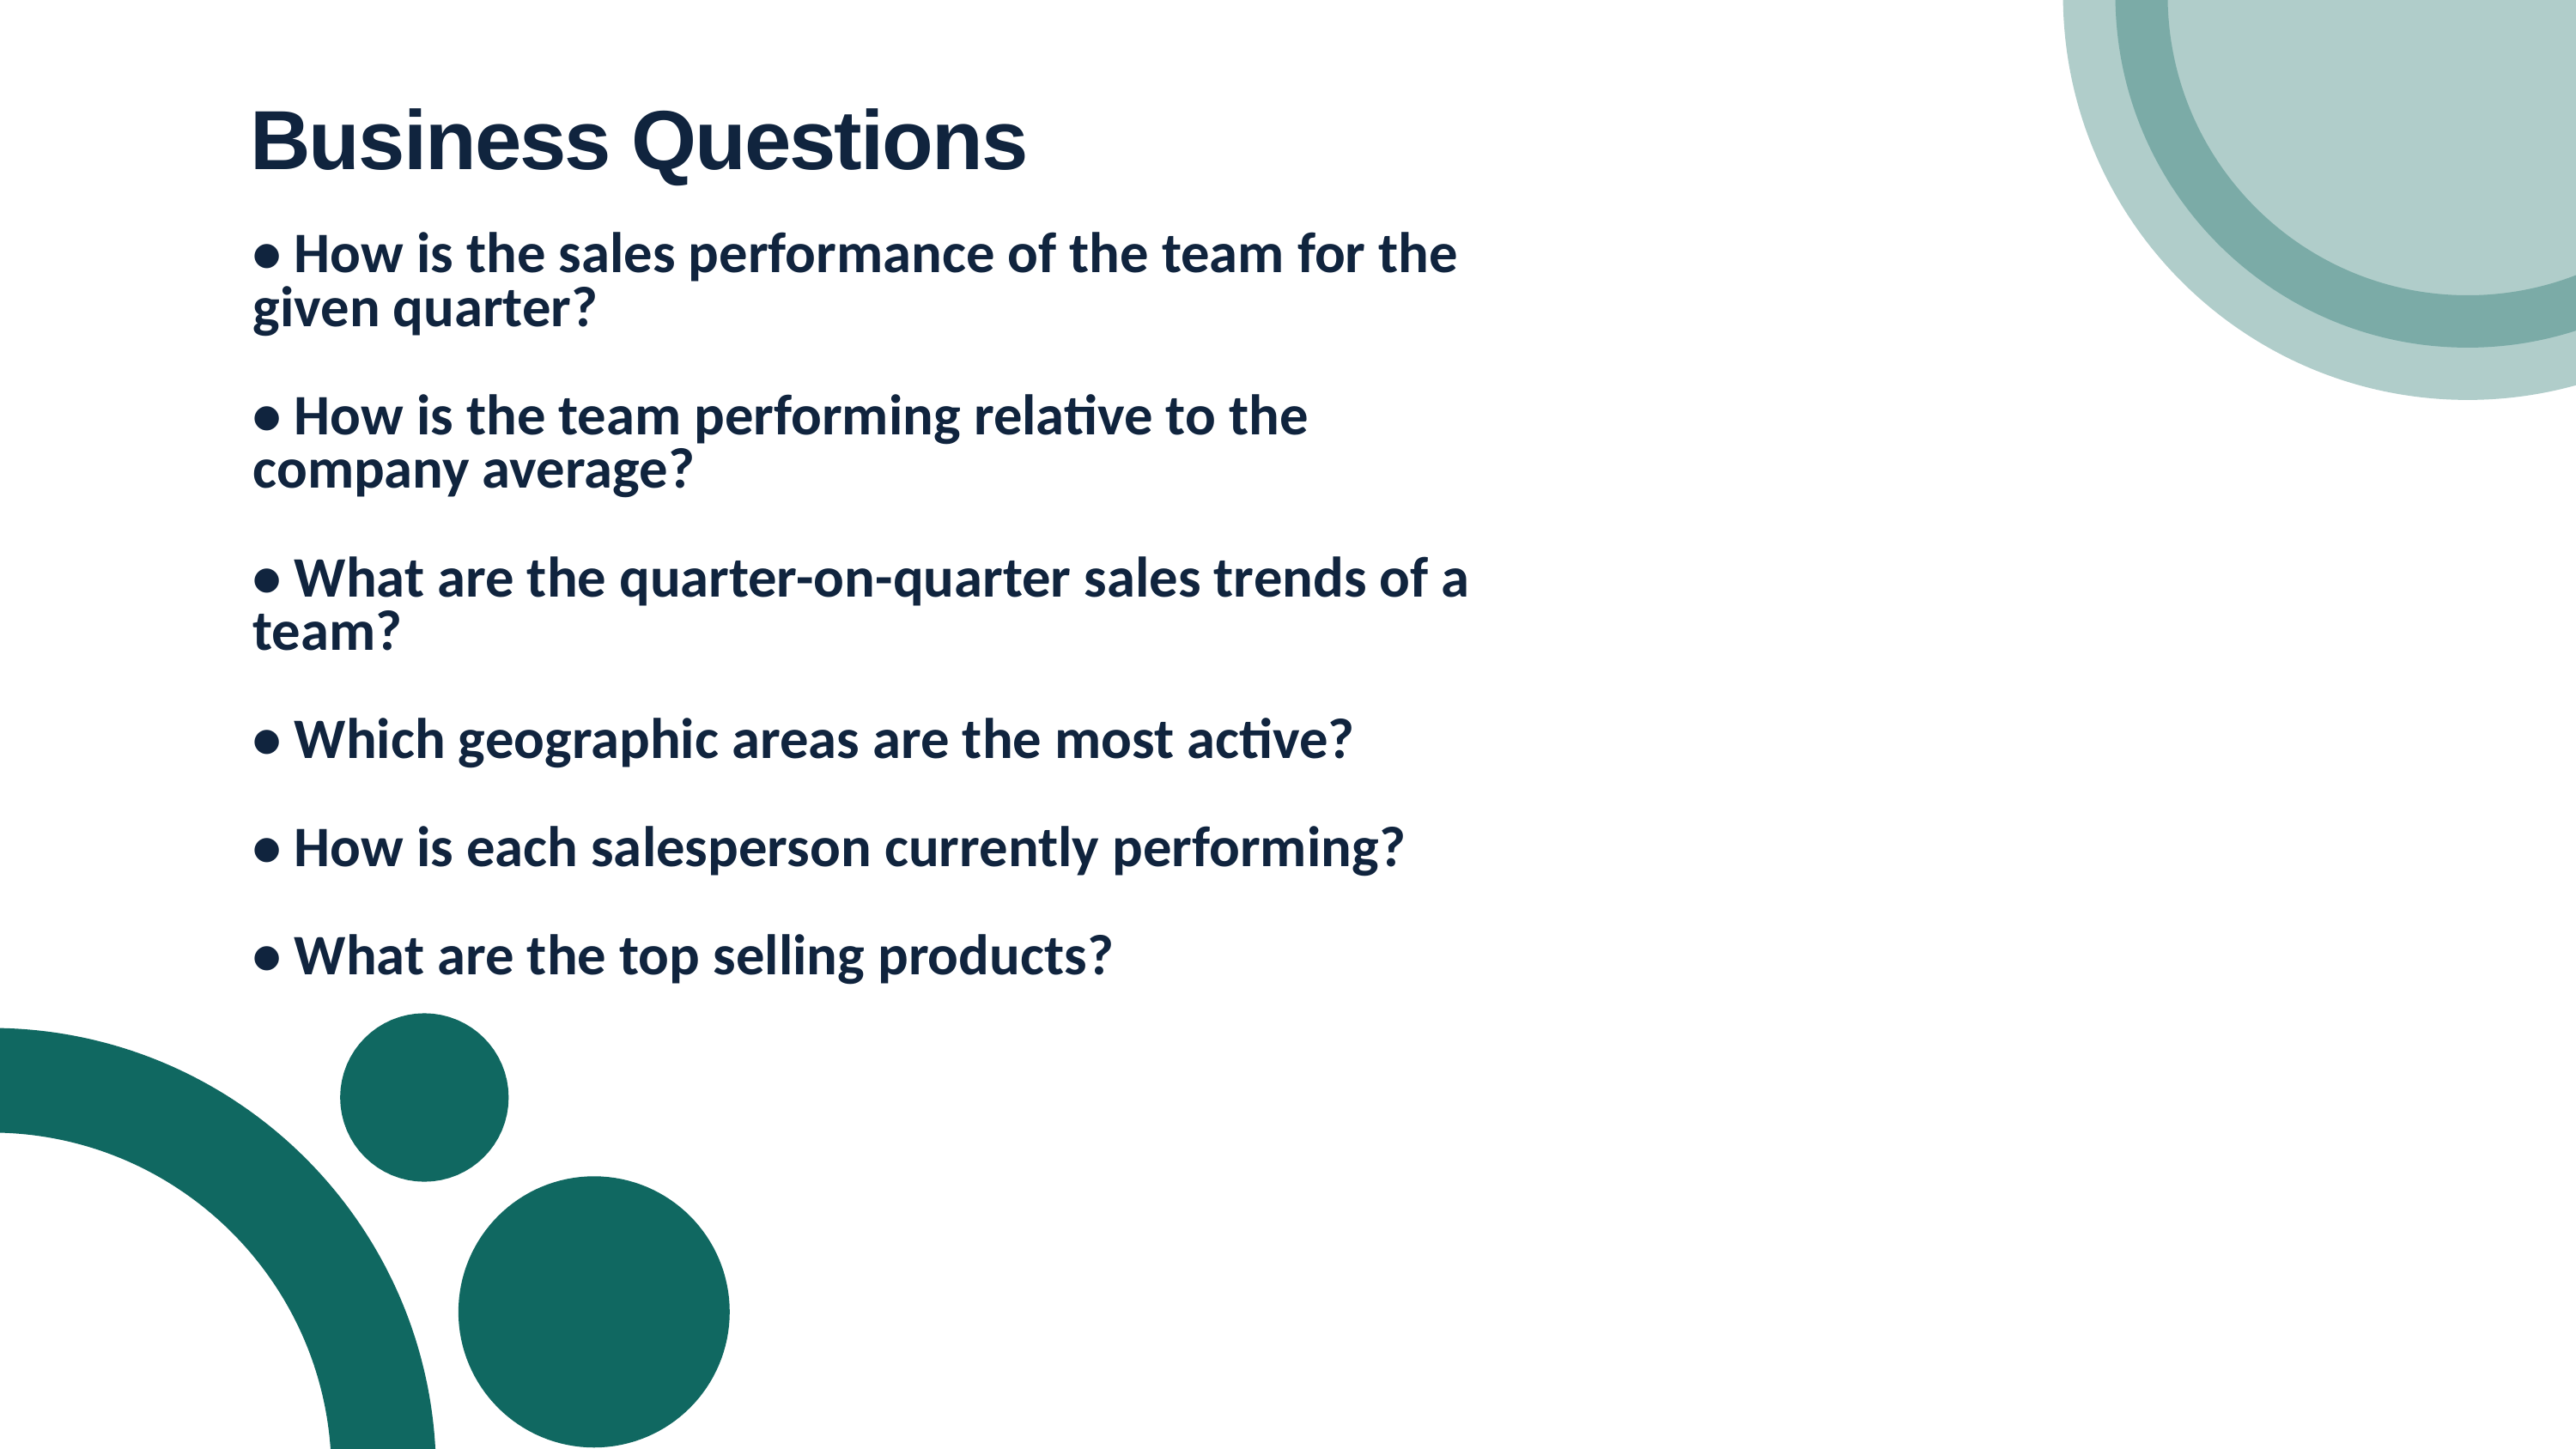

Business Questions
• How is the sales performance of the team for the given quarter?

• How is the team performing relative to the company average?

• What are the quarter-on-quarter sales trends of a team?

• Which geographic areas are the most active?

• How is each salesperson currently performing?

• What are the top selling products?